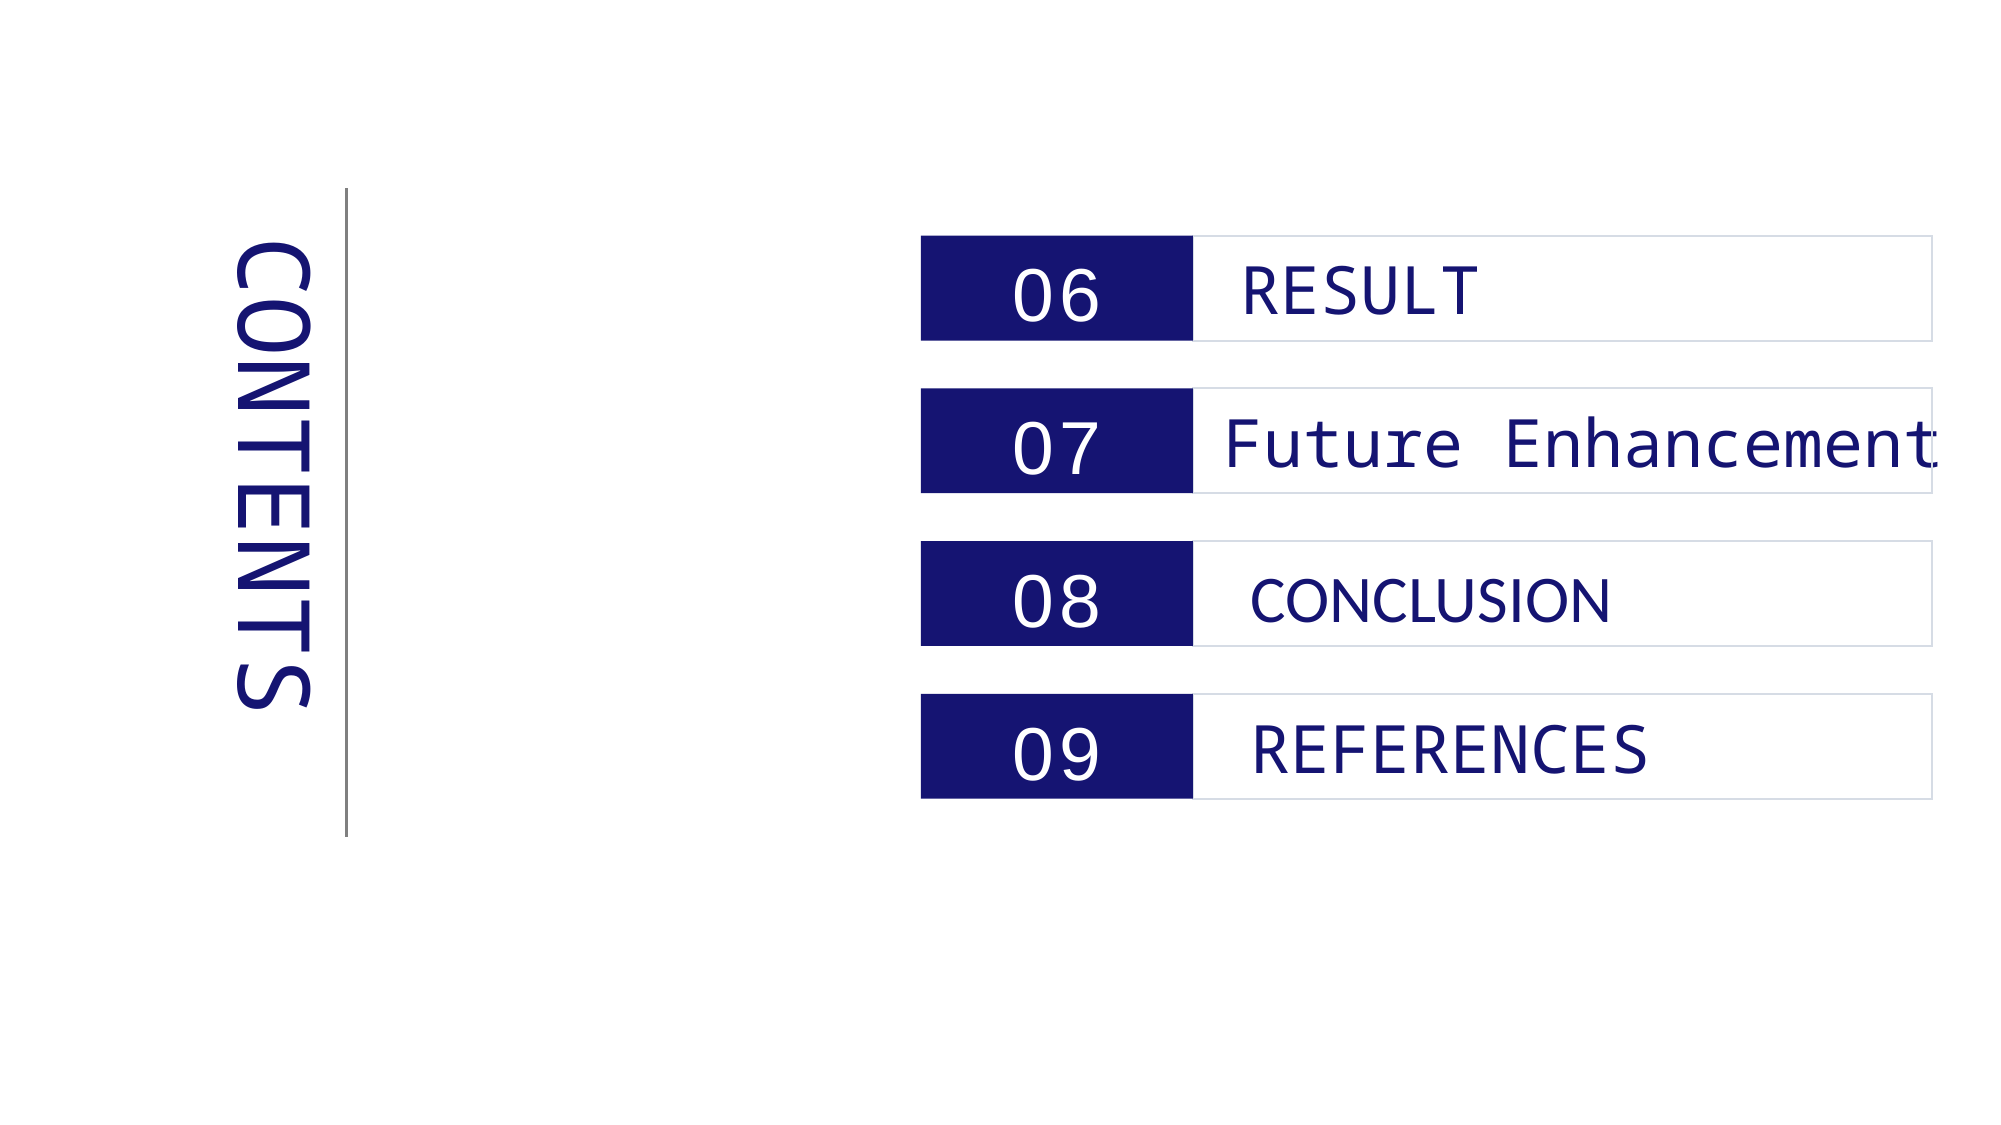

CONTENTS
06

RESULT
07

Future Enhancement
08

CONCLUSION
09

REFERENCES